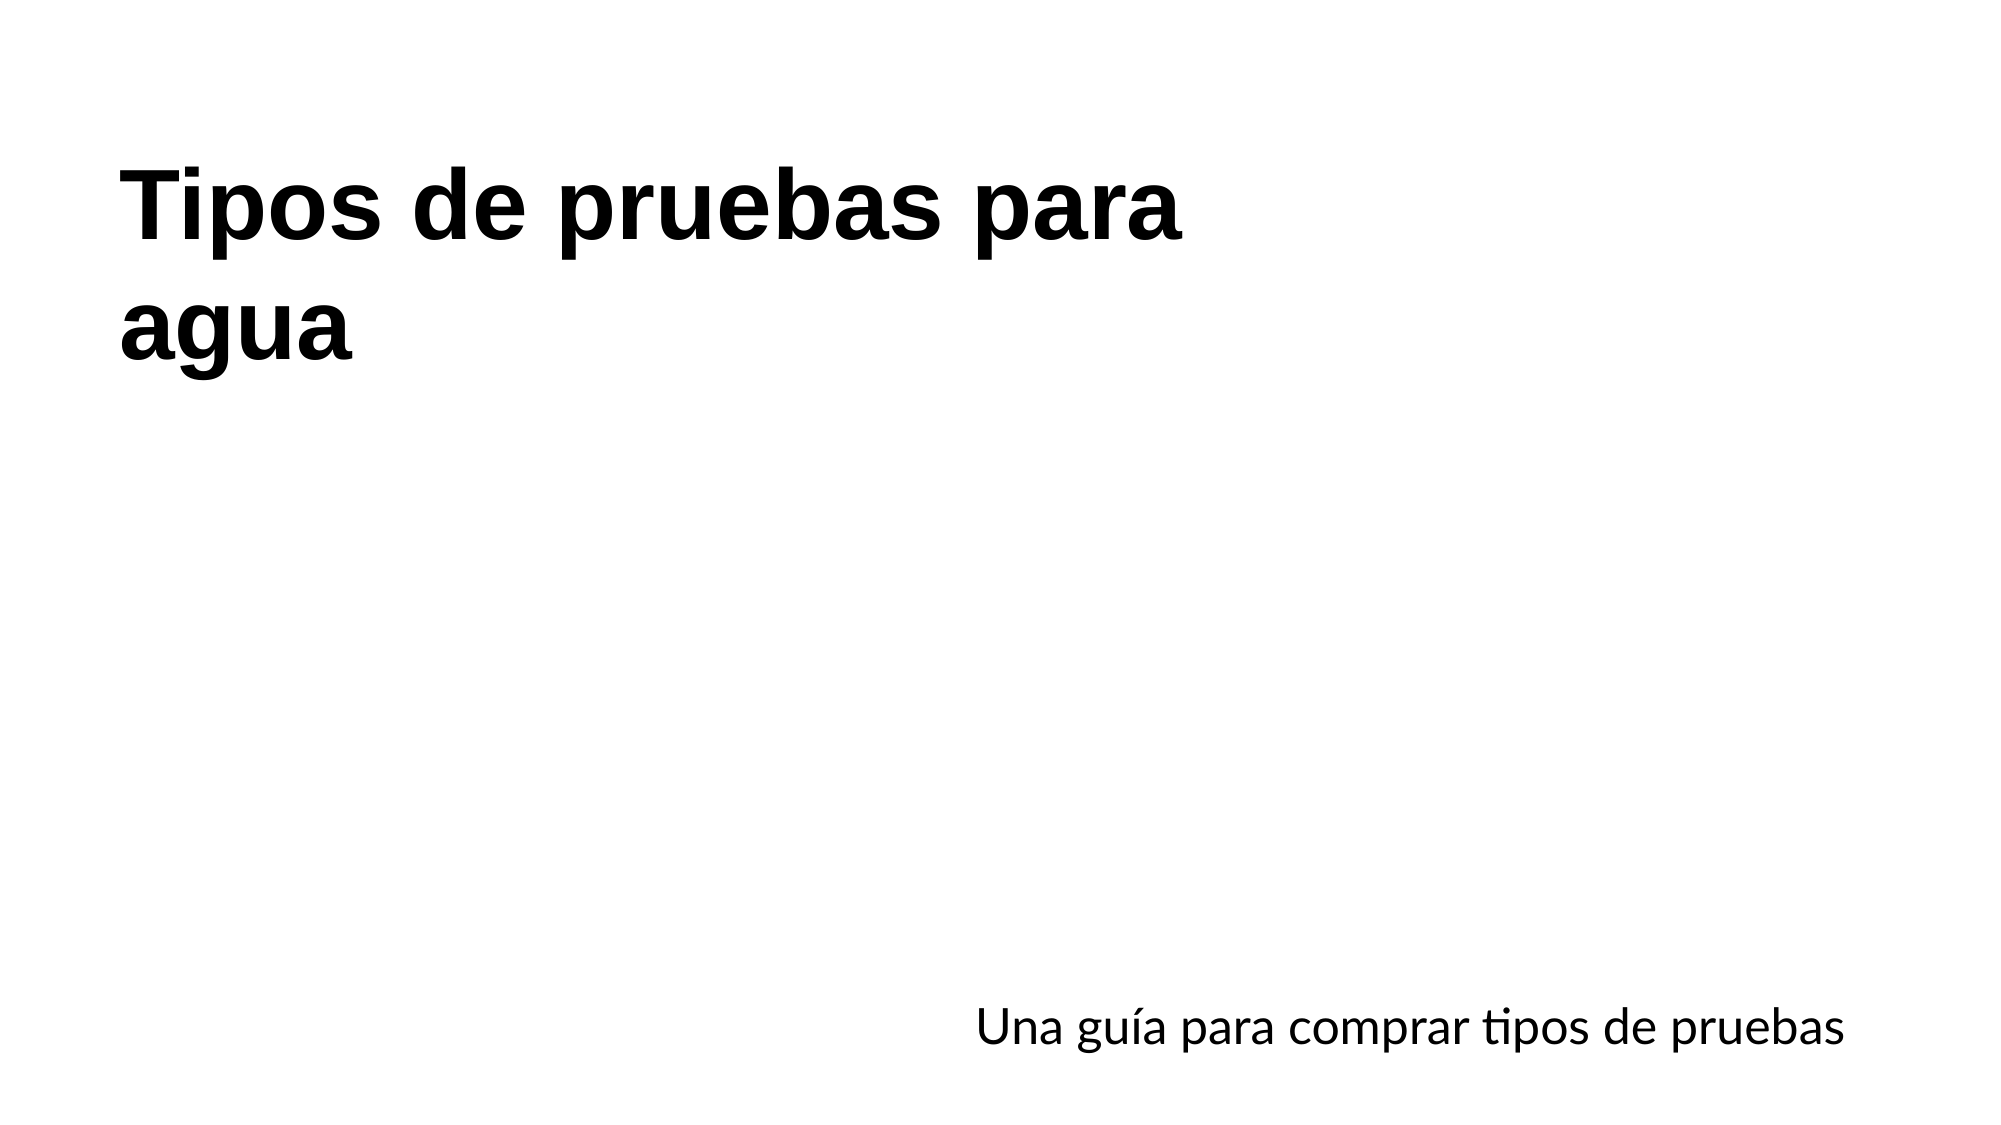

Tipos de pruebas para agua
Una guía para comprar tipos de pruebas